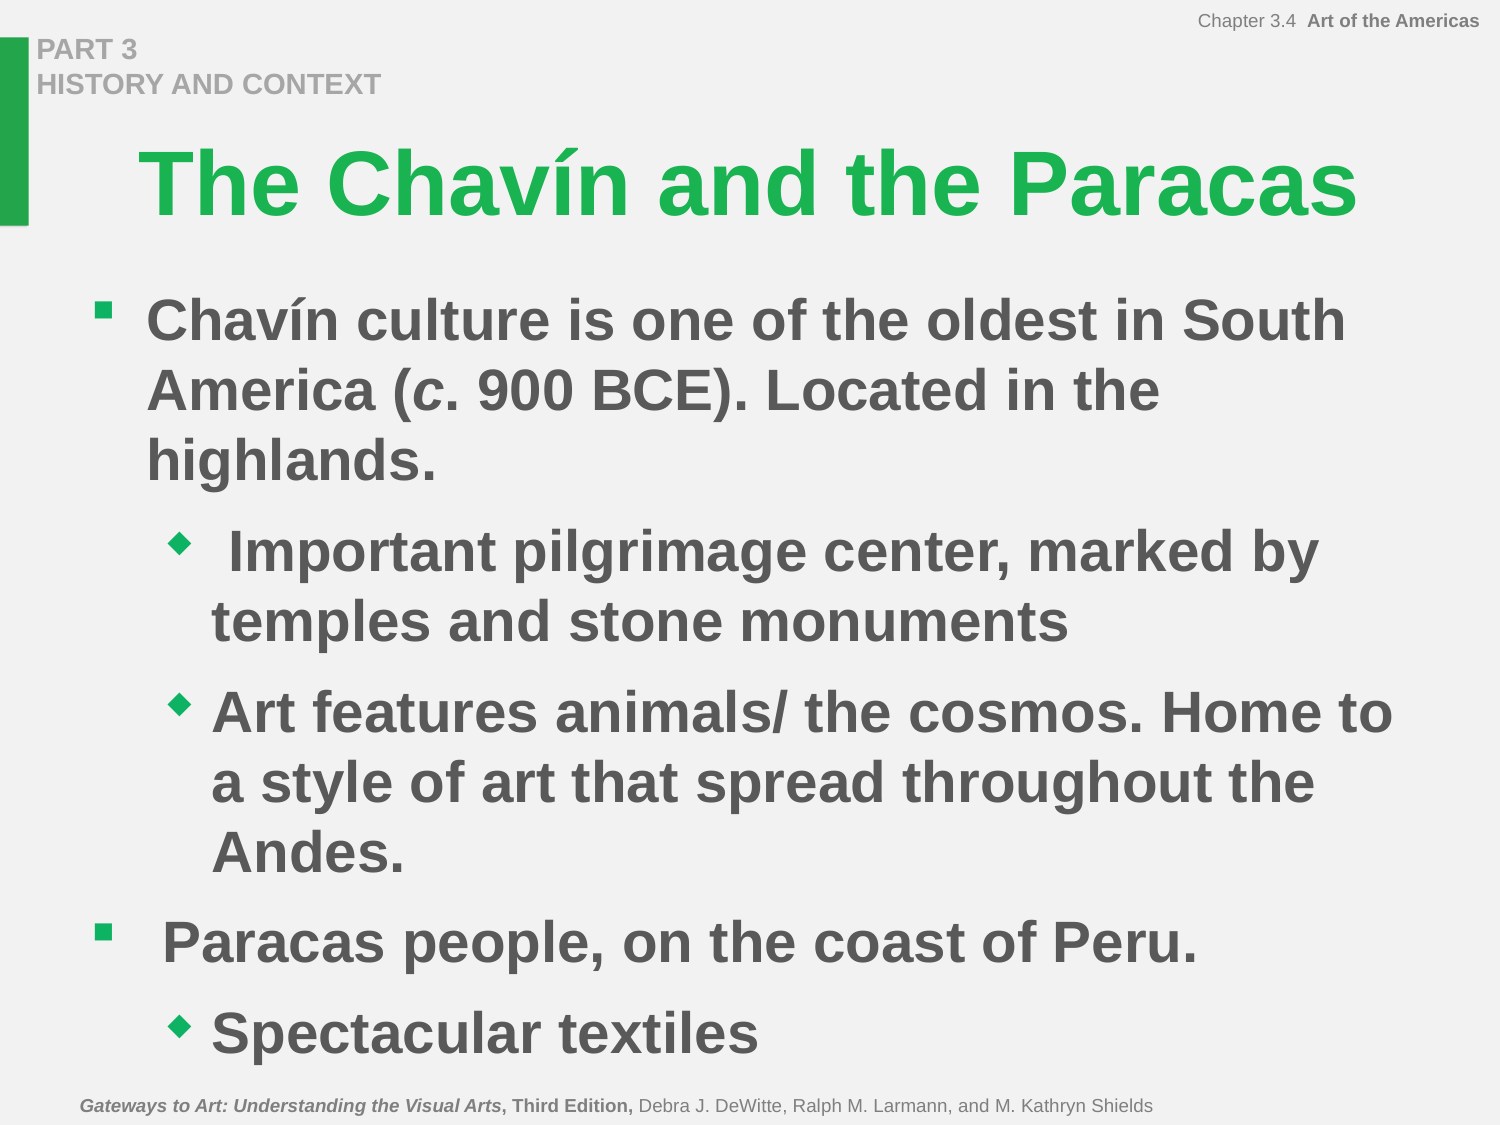

# The Chavín and the Paracas
Chavín culture is one of the oldest in South America (c. 900 bce). Located in the highlands.
 Important pilgrimage center, marked by temples and stone monuments
Art features animals/ the cosmos. Home to a style of art that spread throughout the Andes.
 Paracas people, on the coast of Peru.
Spectacular textiles